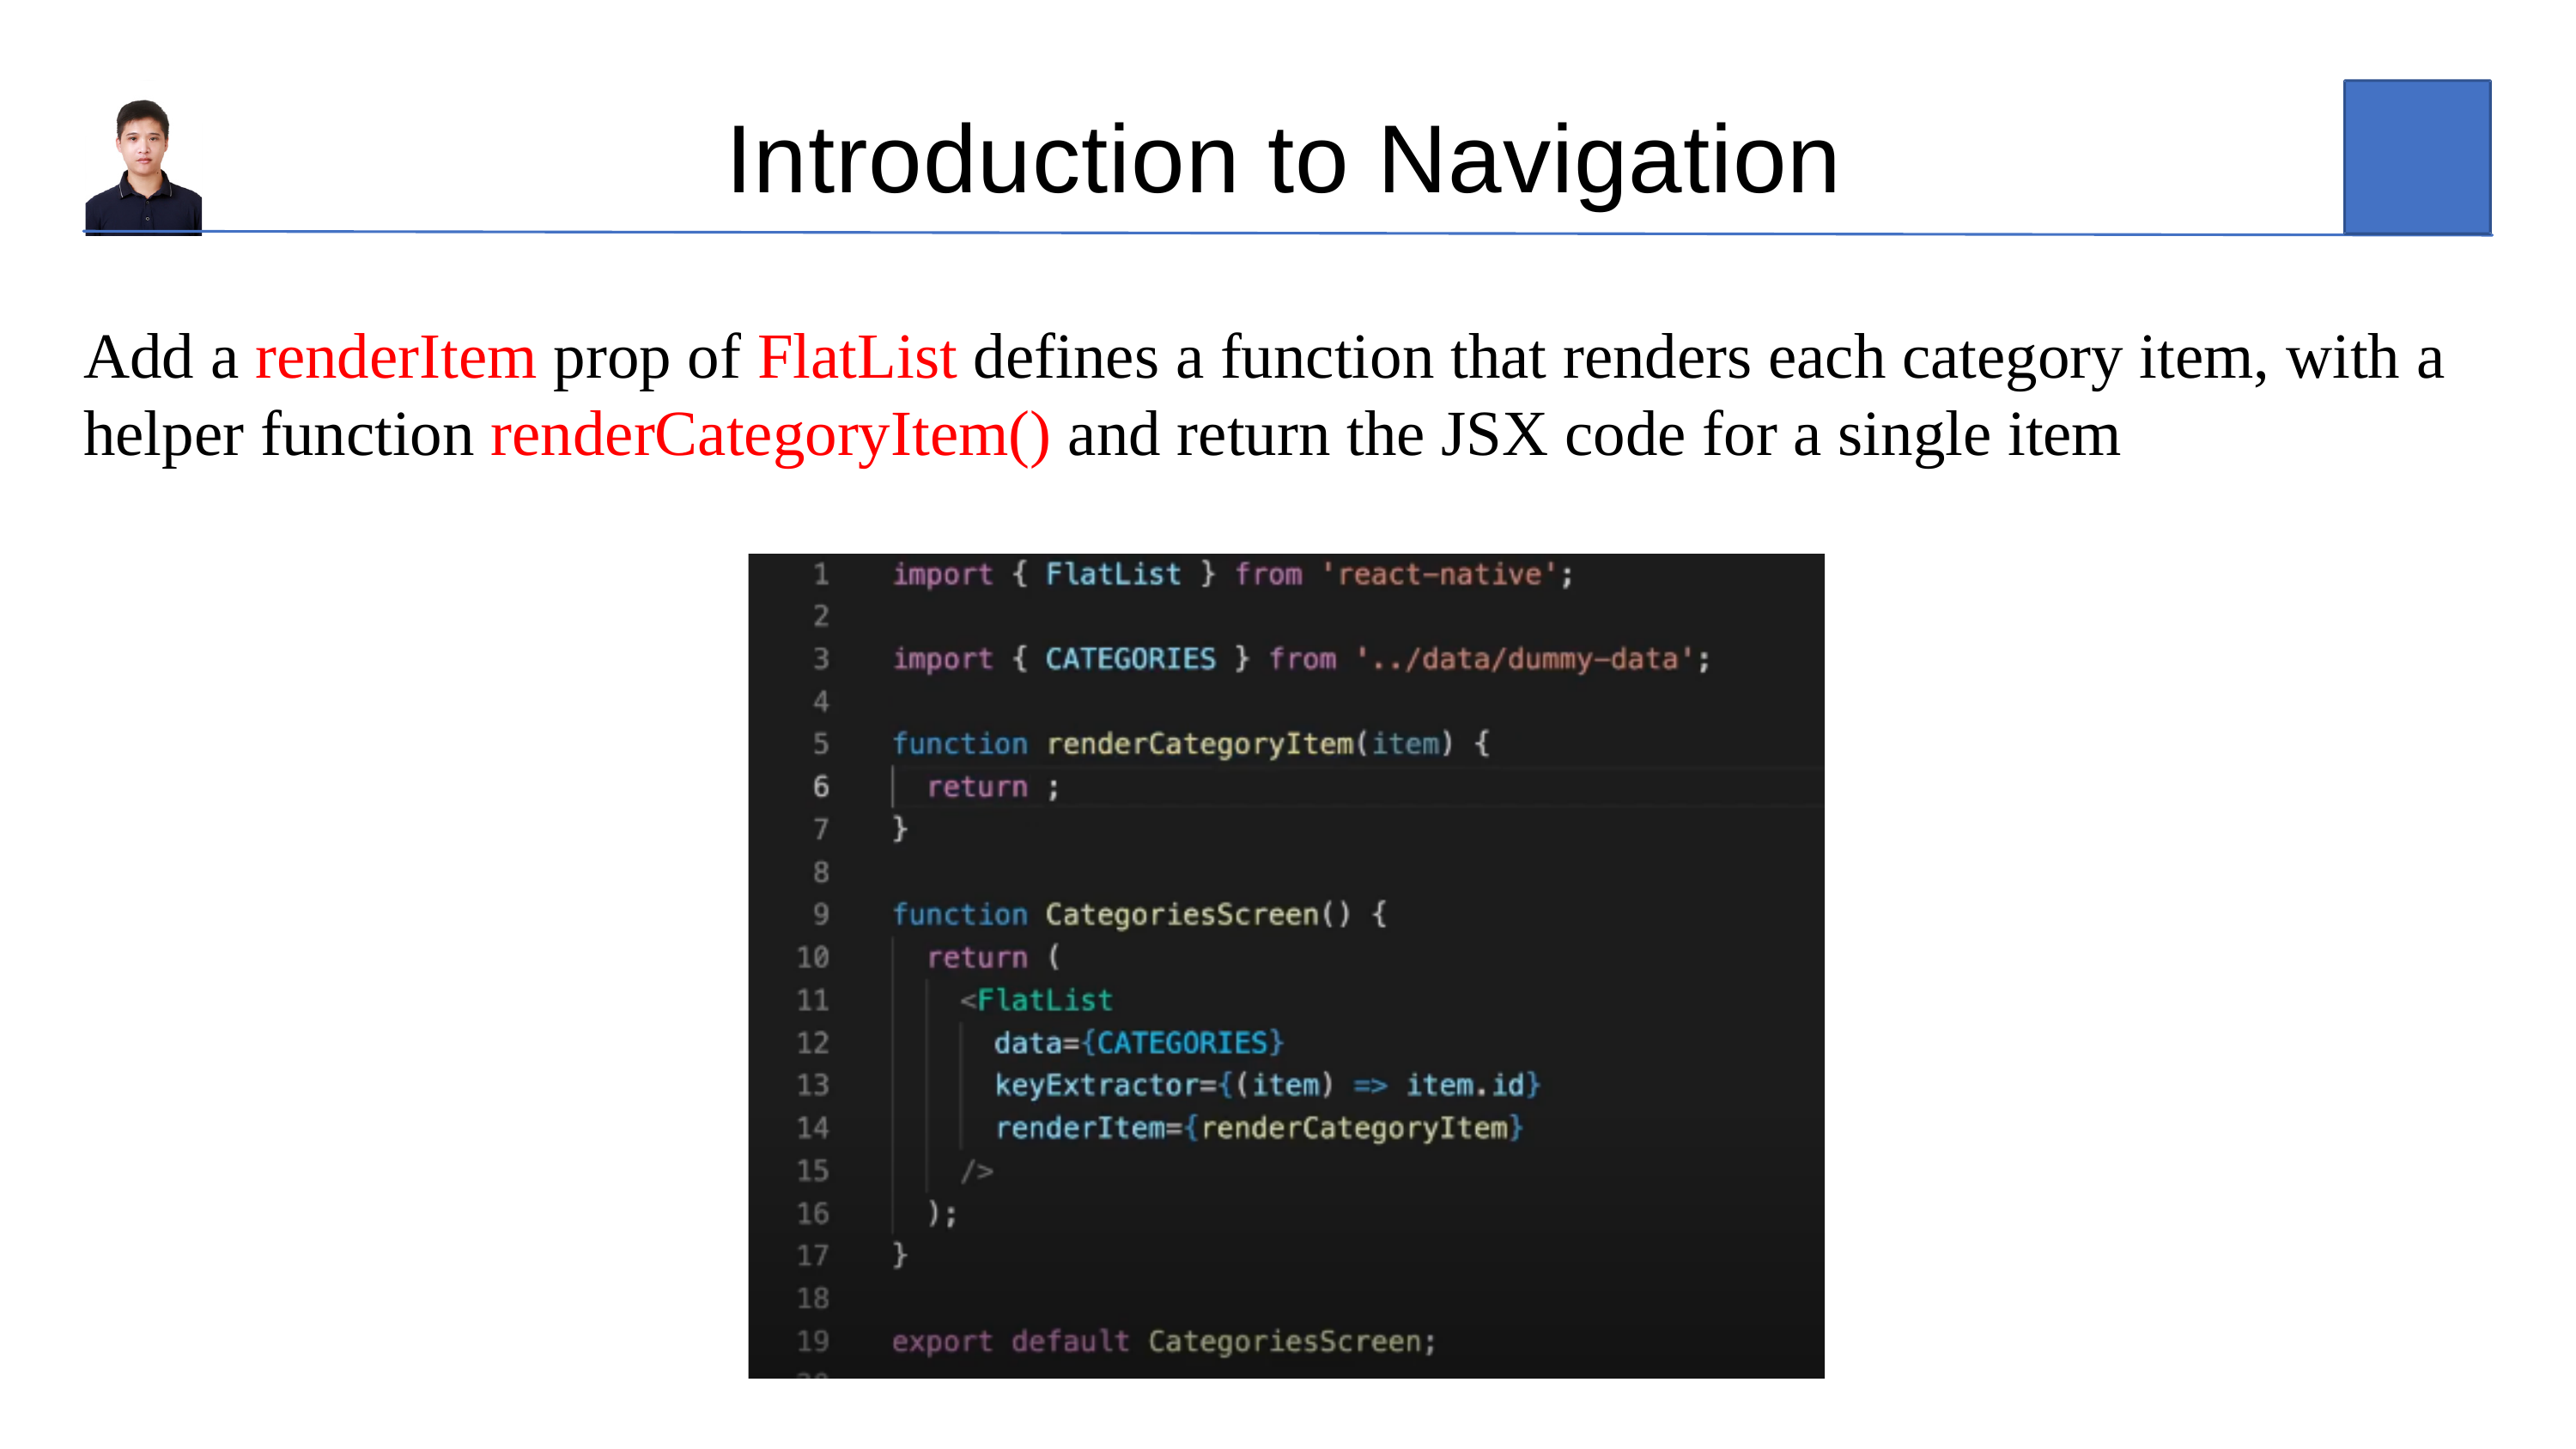

Introduction to Navigation

Add a renderItem prop of FlatList defines a function that renders each category item, with a helper function renderCategoryItem() and return the JSX code for a single item